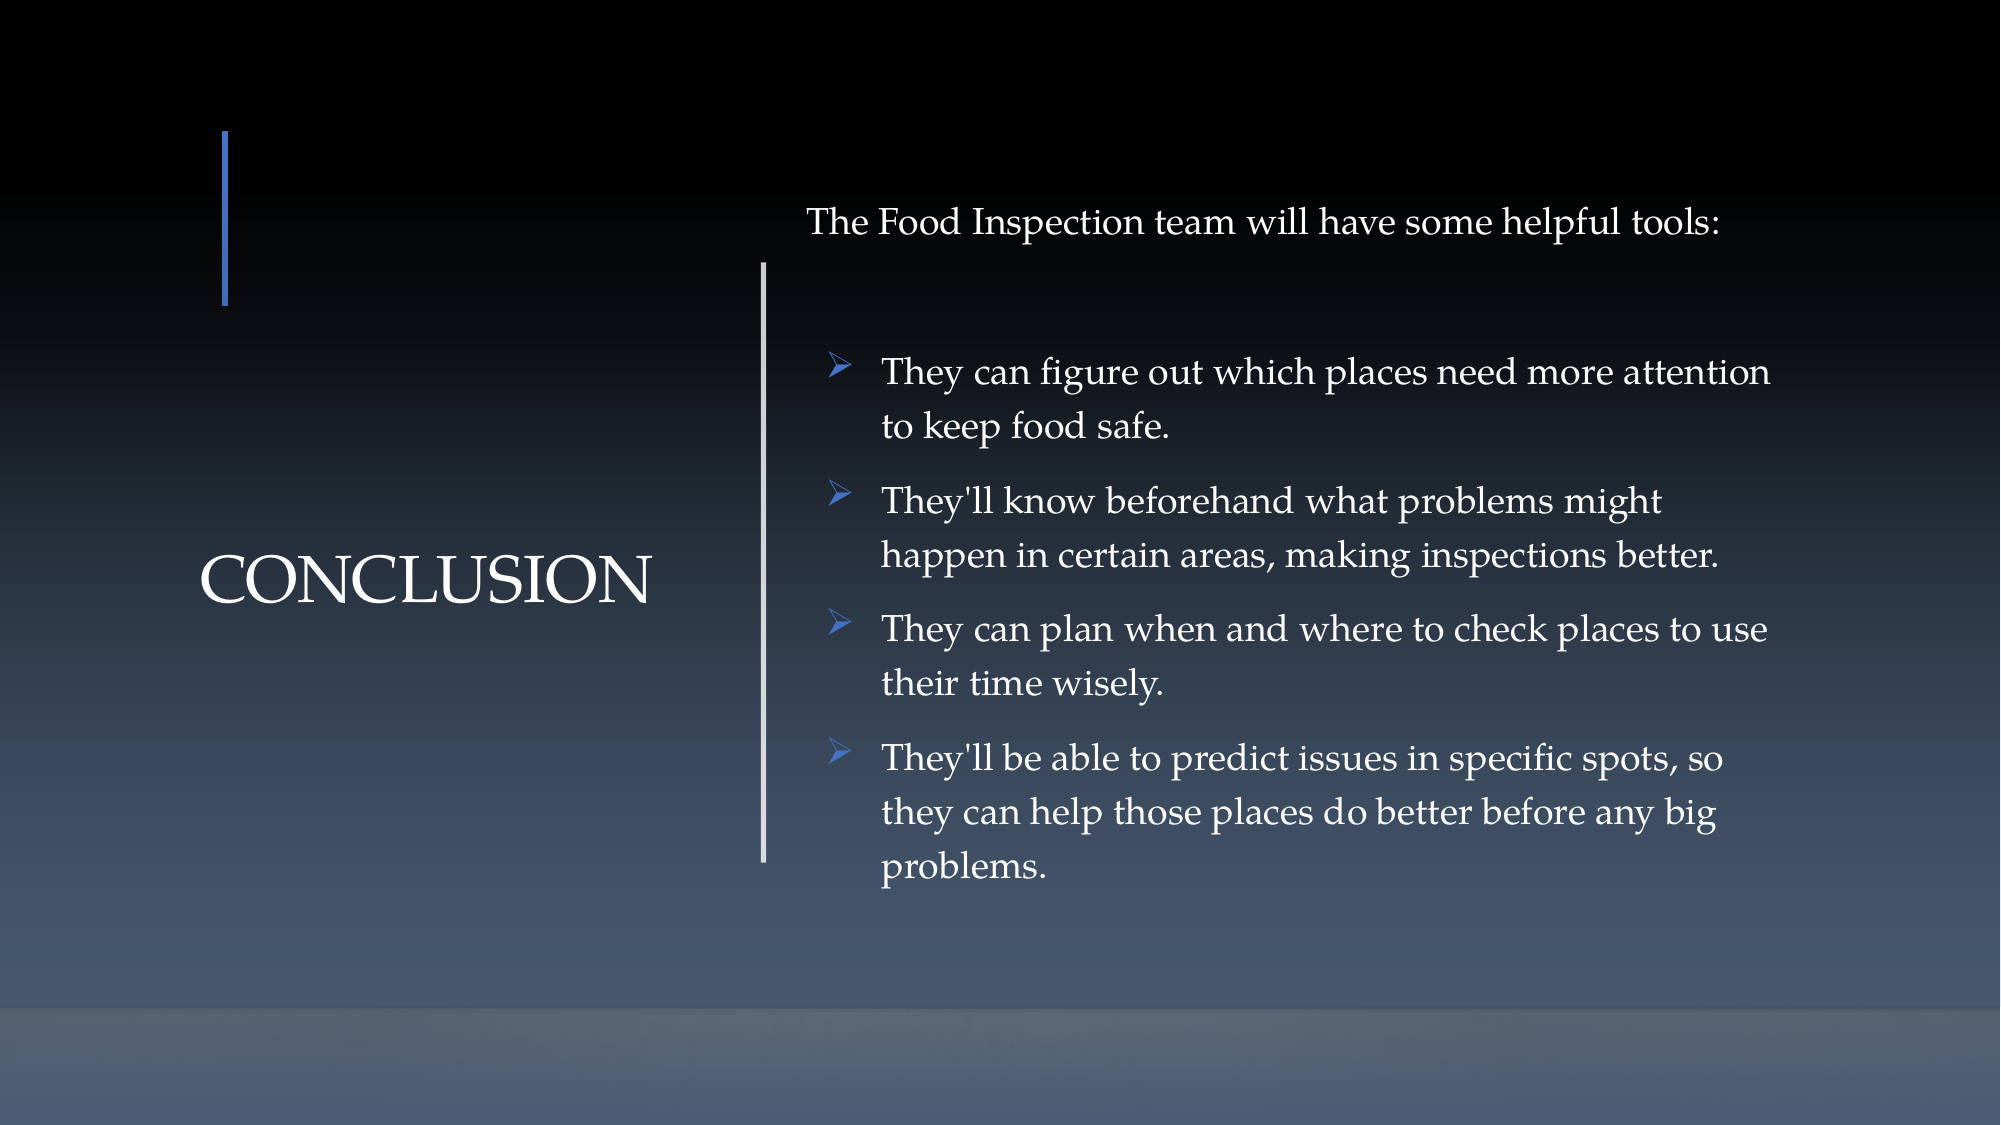

The Food Inspection team will have some helpful tools:

They can figure out which places need more attention to keep food safe.
They'll know beforehand what problems might happen in certain areas, making inspections better.
They can plan when and where to check places to use their time wisely.
They'll be able to predict issues in specific spots, so they can help those places do better before any big problems.
# CONCLUSION